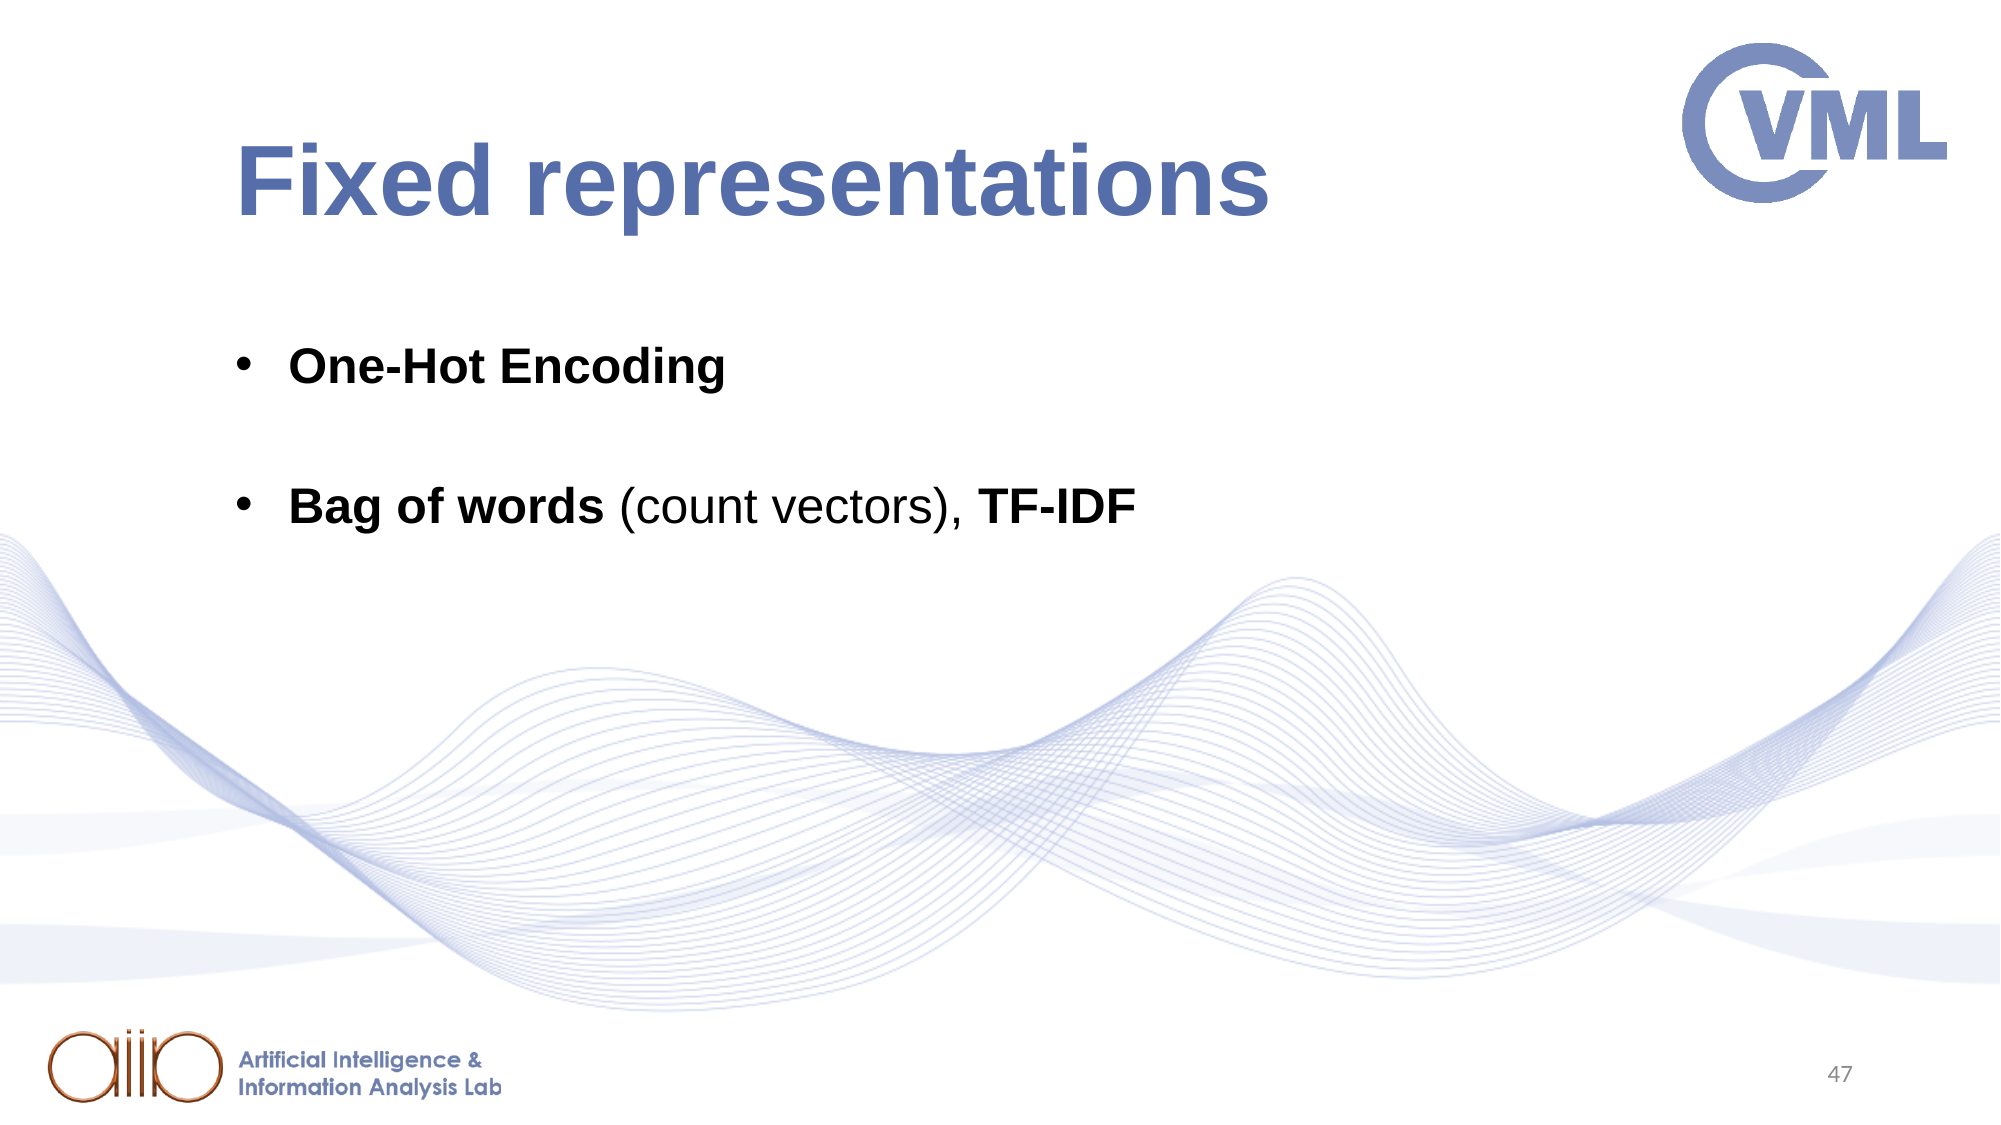

# Fixed representations
One-Hot Encoding

Bag of words (count vectors), TF-IDF
47